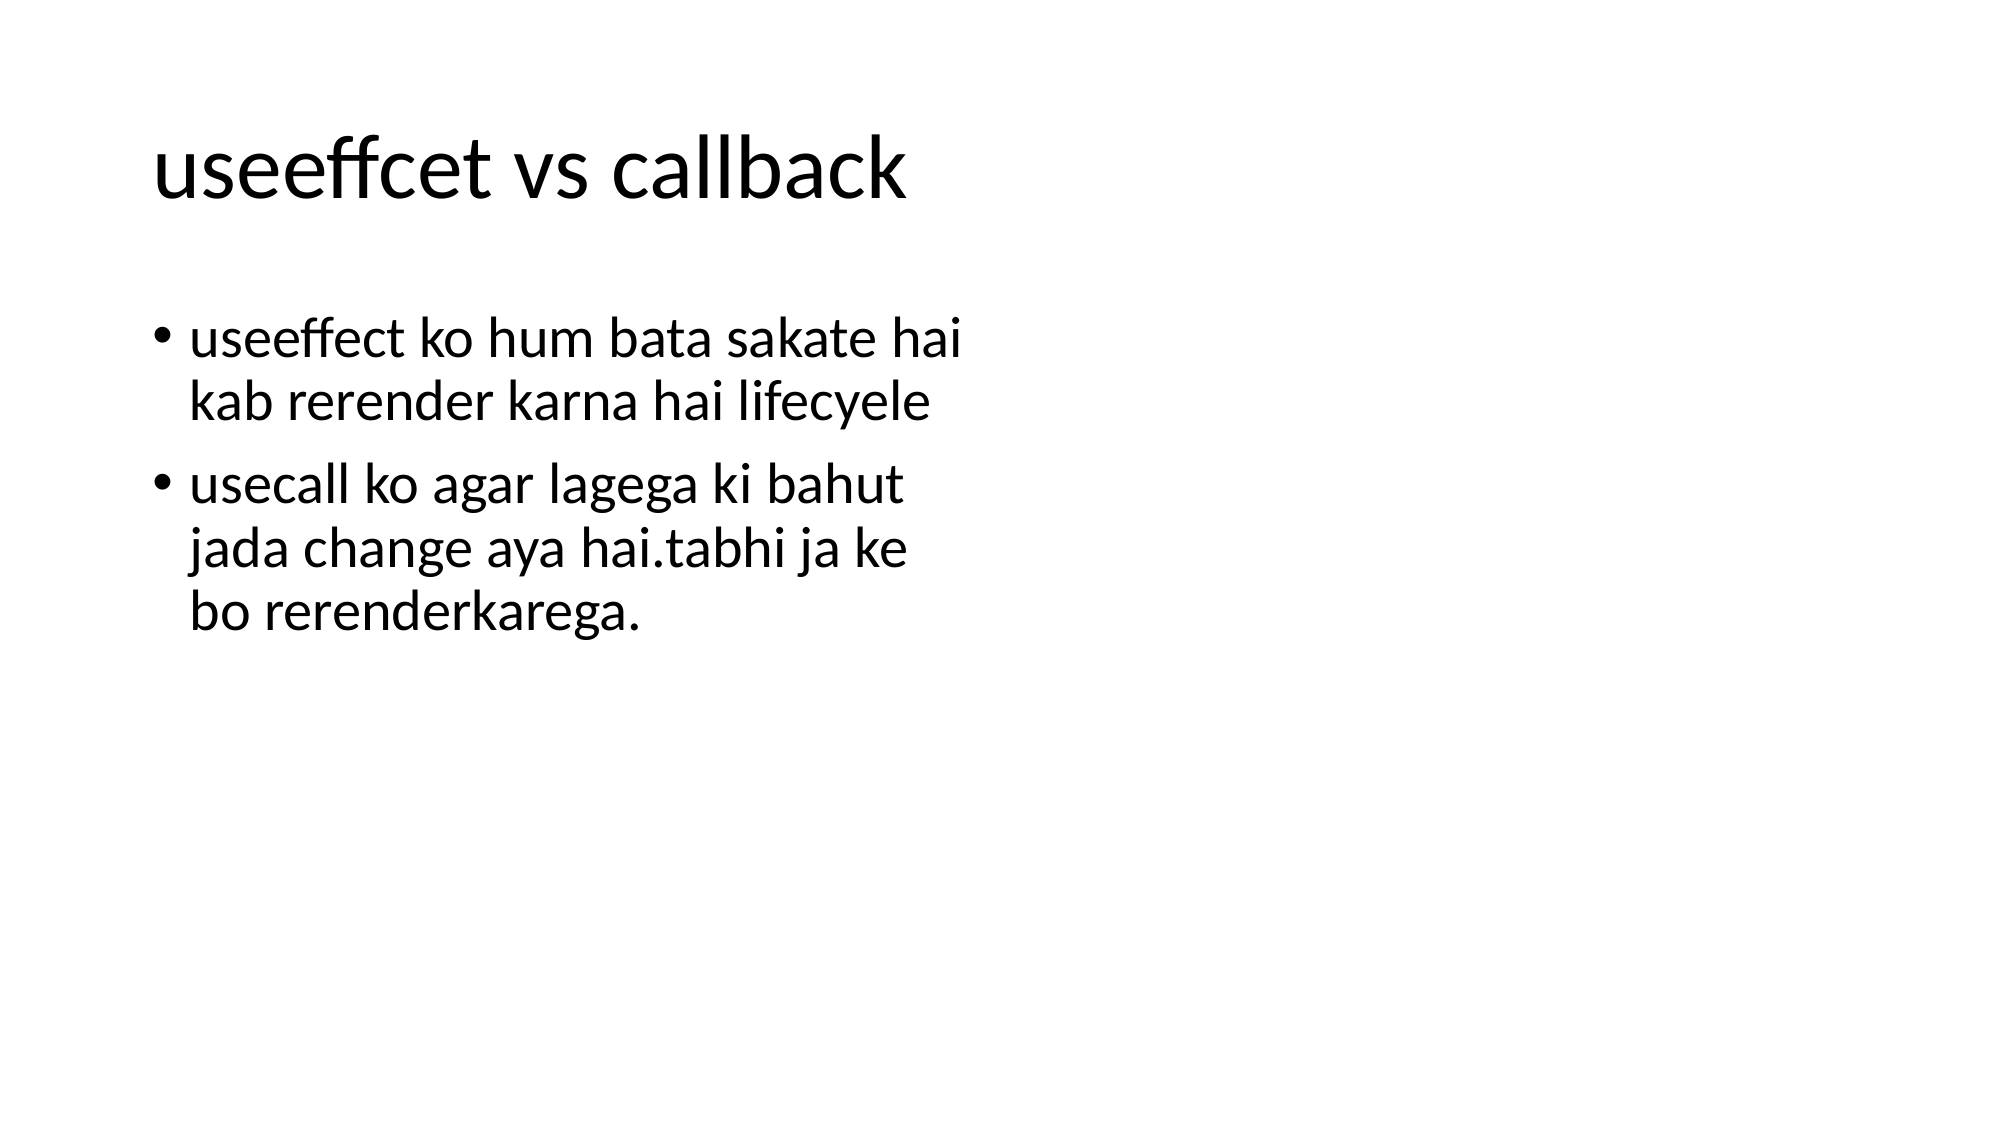

# useeffcet vs callback
useeffect ko hum bata sakate hai kab rerender karna hai lifecyele
usecall ko agar lagega ki bahut jada change aya hai.tabhi ja ke bo rerenderkarega.